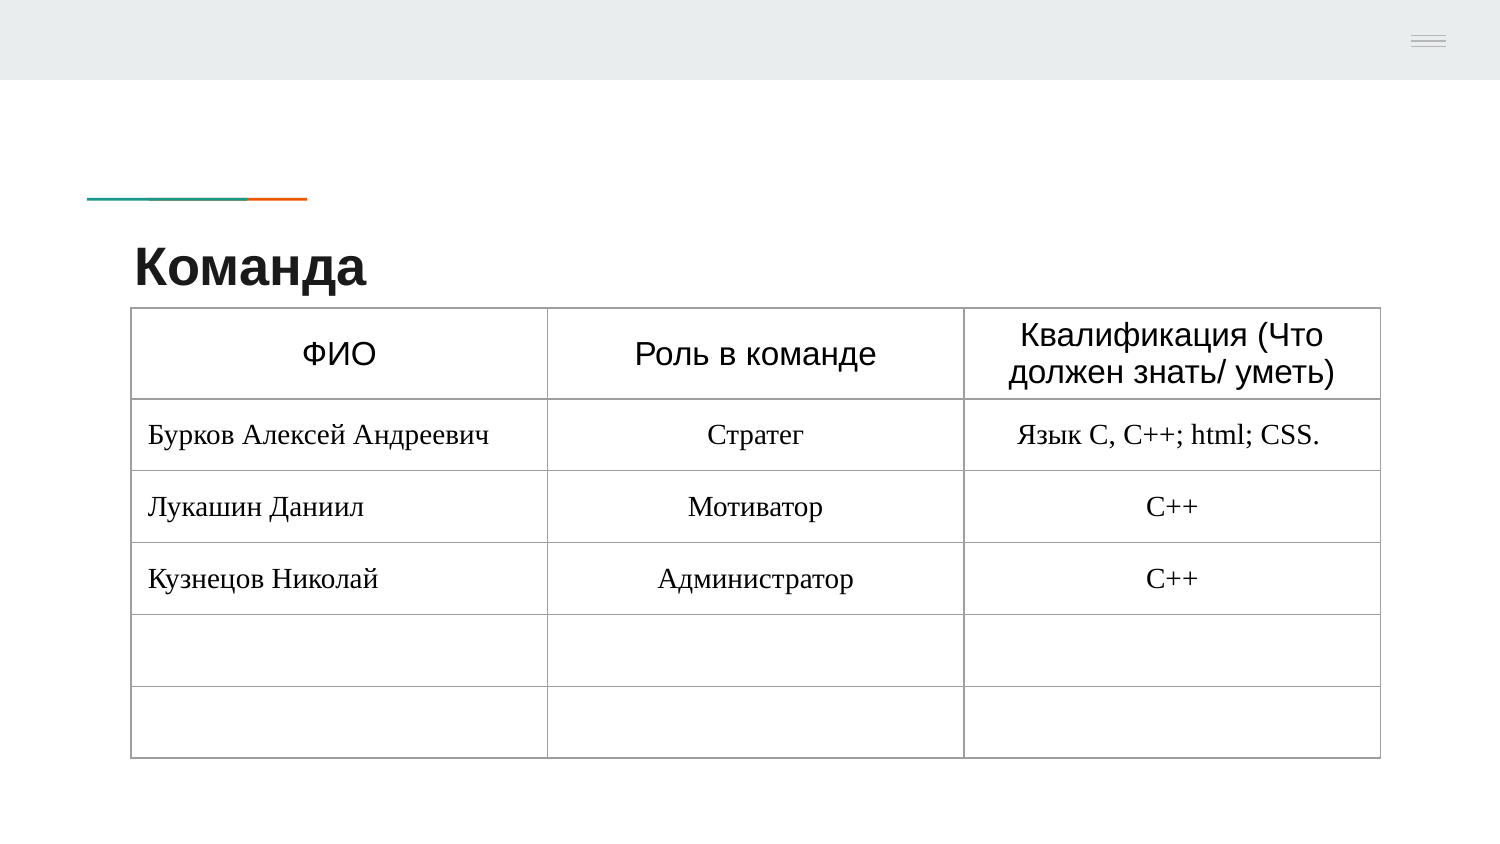

# Команда
| ФИО | Роль в команде | Квалификация (Что должен знать/ уметь) |
| --- | --- | --- |
| Бурков Алексей Андреевич | Стратег | Язык С, С++; html; CSS. |
| Лукашин Даниил | Мотиватор | С++ |
| Кузнецов Николай | Администратор | С++ |
|  |  |  |
|  |  |  |
Генеральный директор
Финансовый директор
Коммерческий директор
Человек 1
Человек 2
Человек 3